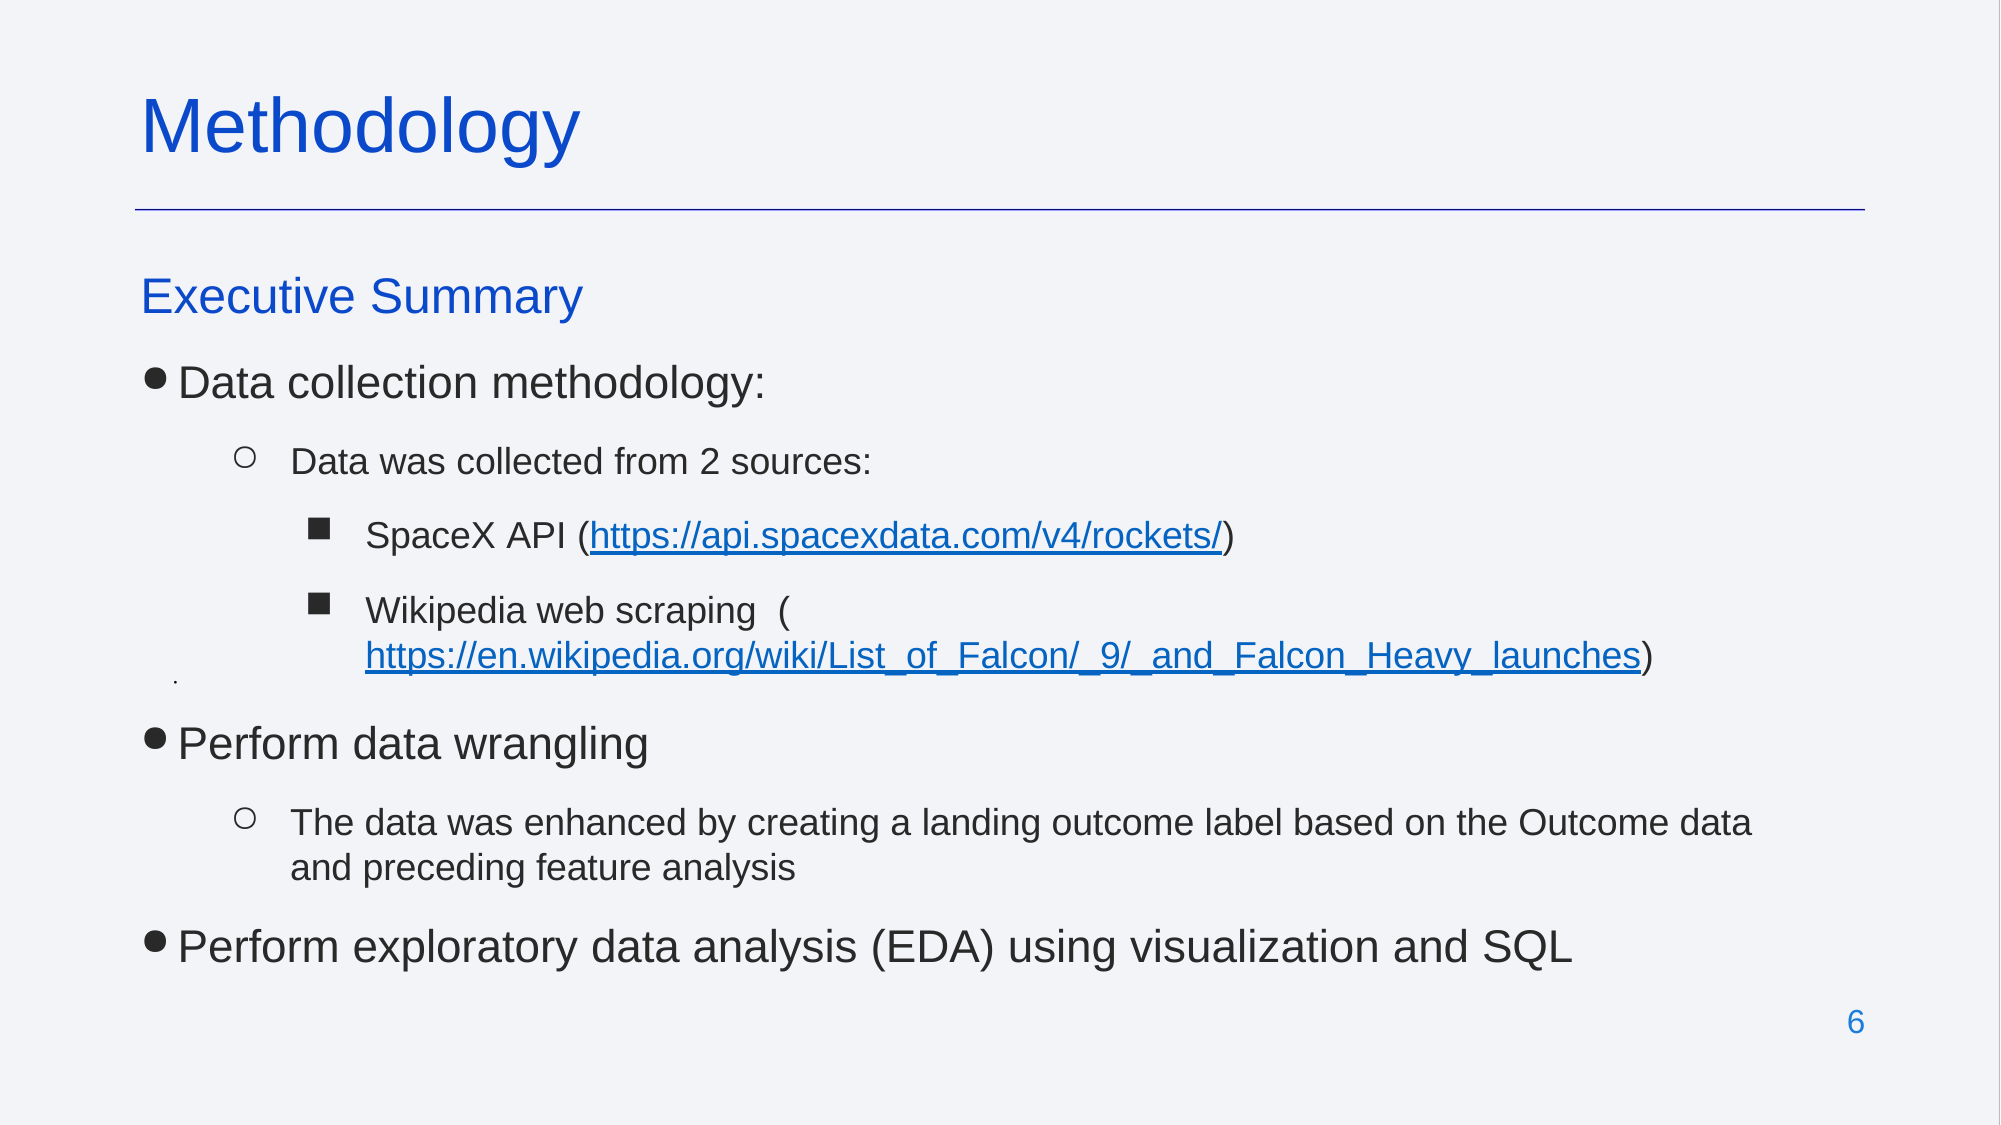

# Methodology
Executive Summary
Data collection methodology:
Data was collected from 2 sources:
SpaceX API (https://api.spacexdata.com/v4/rockets/)
Wikipedia web scraping  (https://en.wikipedia.org/wiki/List_of_Falcon/_9/_and_Falcon_Heavy_launches)
●
Perform data wrangling
The data was enhanced by creating a landing outcome label based on the Outcome data  and preceding feature analysis
Perform exploratory data analysis (EDA) using visualization and SQL
6